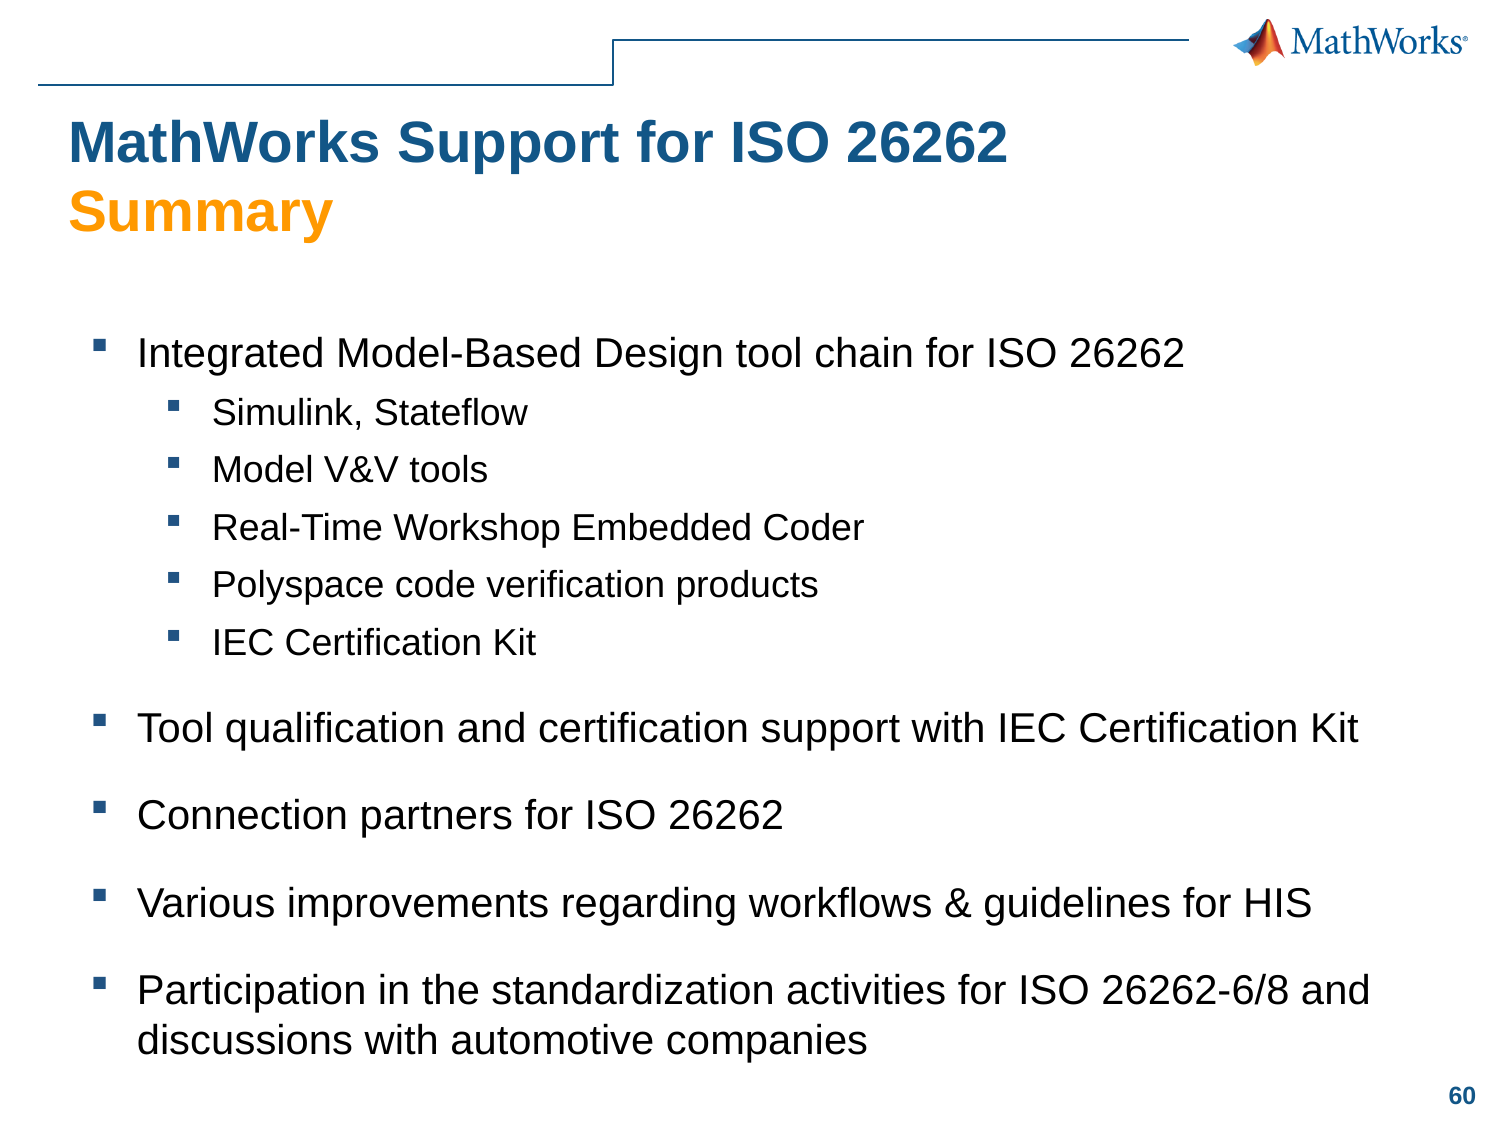

MathWorks Support for ISO 26262
Summary
Integrated Model-Based Design tool chain for ISO 26262
Simulink, Stateflow
Model V&V tools
Real-Time Workshop Embedded Coder
Polyspace code verification products
IEC Certification Kit
Tool qualification and certification support with IEC Certification Kit
Connection partners for ISO 26262
Various improvements regarding workflows & guidelines for HIS
Participation in the standardization activities for ISO 26262-6/8 and discussions with automotive companies